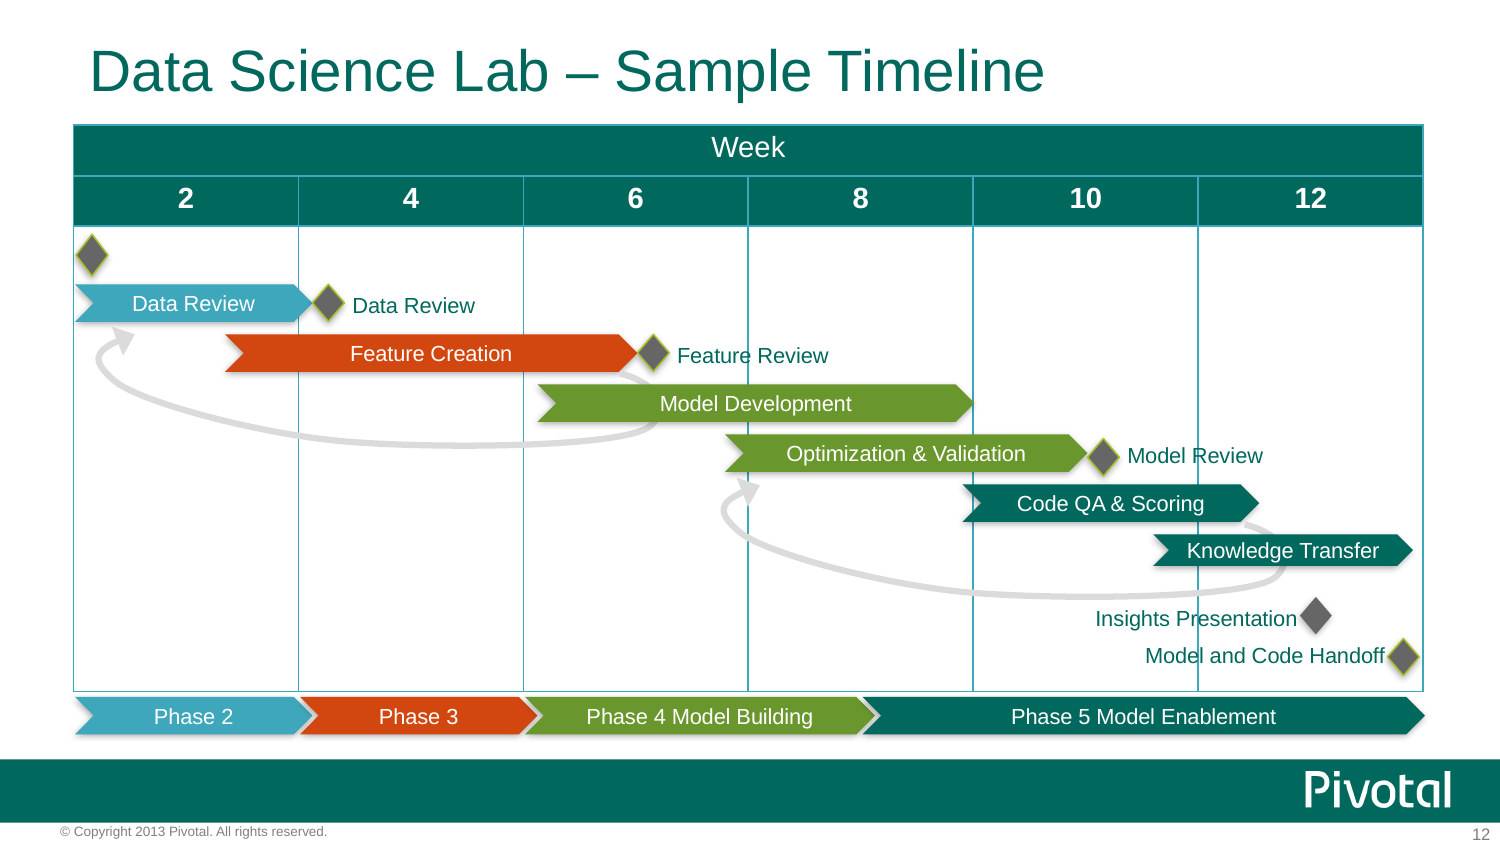

# Data Science Lab – Sample Timeline
| Week |  |  |  |  |  |
| --- | --- | --- | --- | --- | --- |
| 2 | 4 | 6 | 8 | 10 | 12 |
|  |  |  |  |  |  |

Data Review
Data Review

Feature Review
Feature Creation

Model Development
Optimization & Validation
Model Review

Code QA & Scoring

Knowledge Transfer
Insights Presentation

Model and Code Handoff

Phase 2
Phase 3
Phase 4 Model Building
Phase 5 Model Enablement